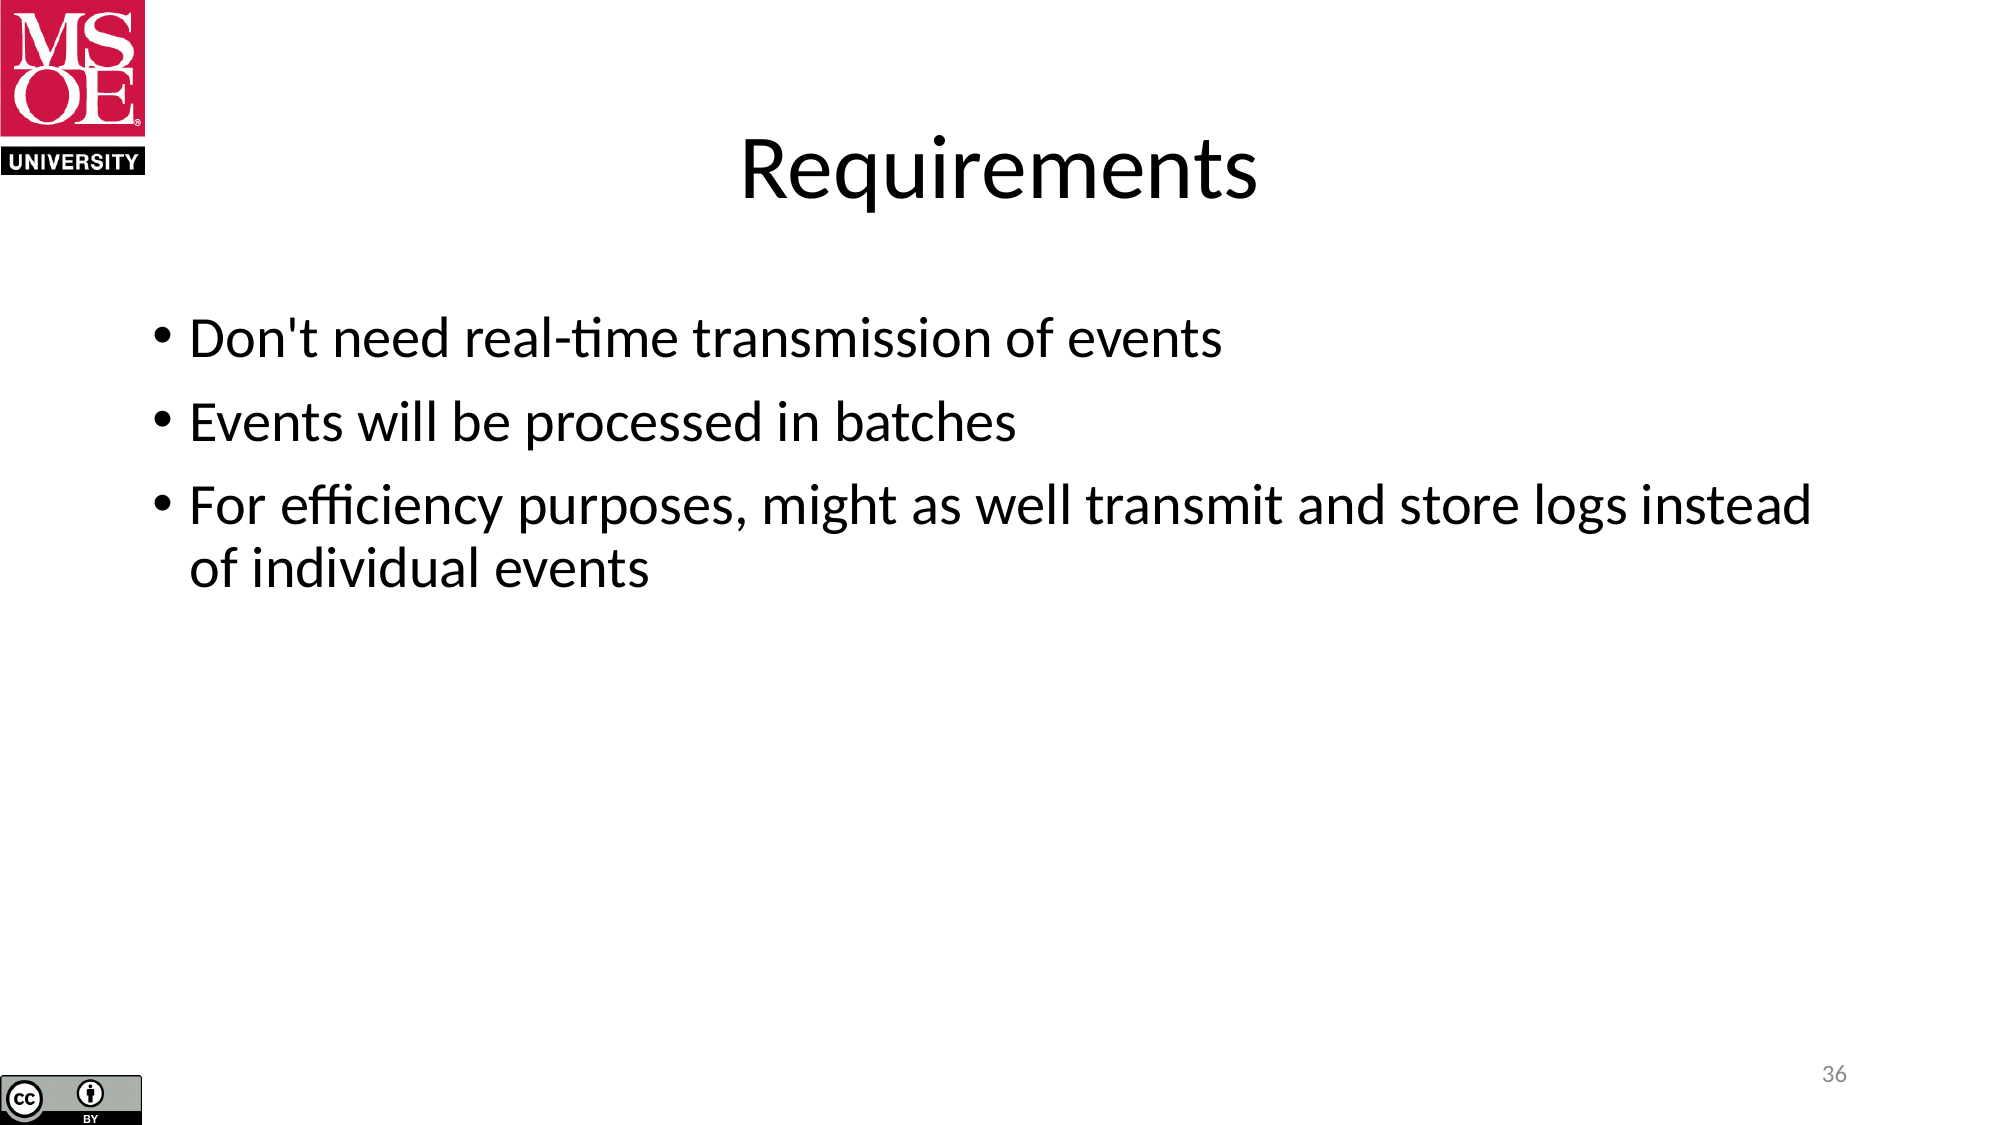

# Requirements
Don't need real-time transmission of events
Events will be processed in batches
For efficiency purposes, might as well transmit and store logs instead of individual events
36